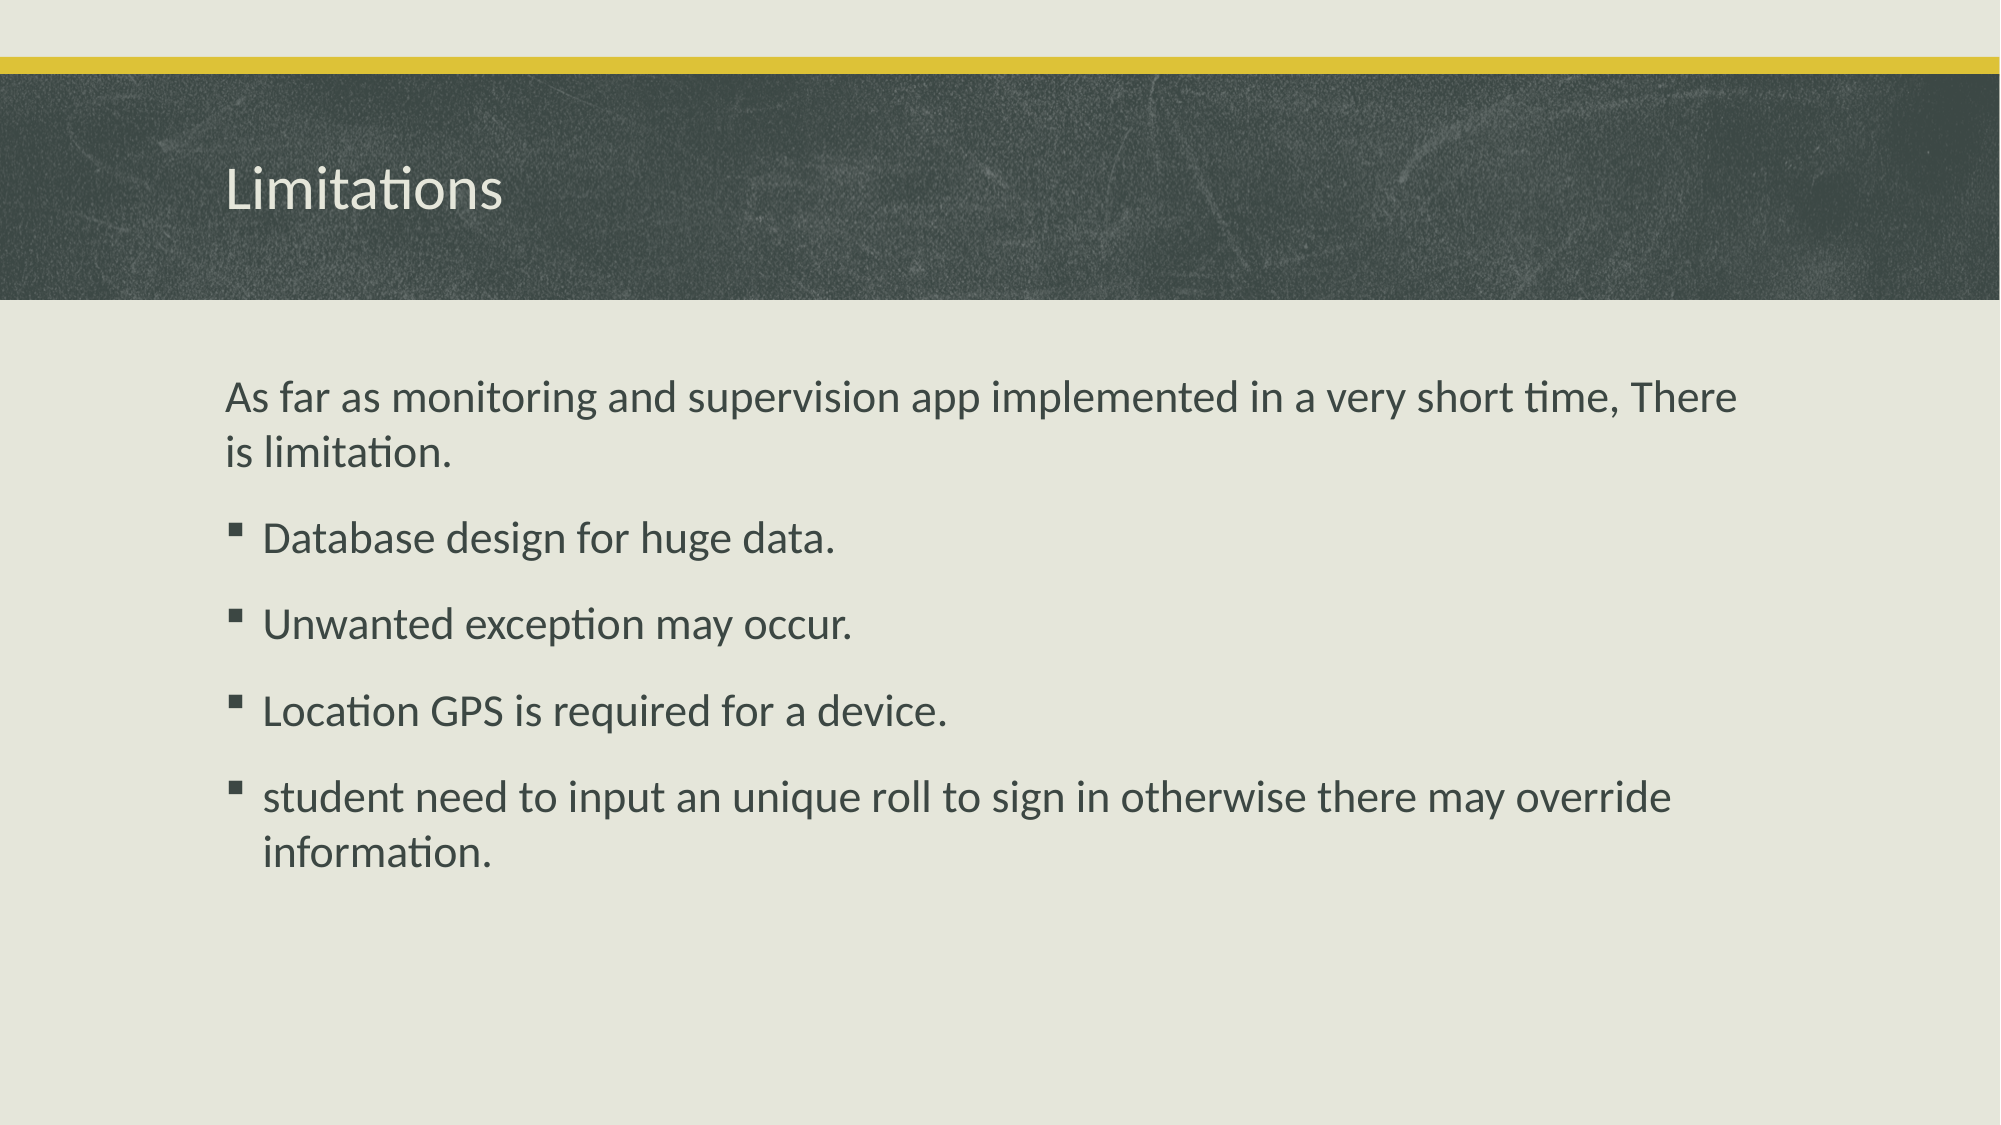

# Limitations
As far as monitoring and supervision app implemented in a very short time, There is limitation.
Database design for huge data.
Unwanted exception may occur.
Location GPS is required for a device.
student need to input an unique roll to sign in otherwise there may override information.